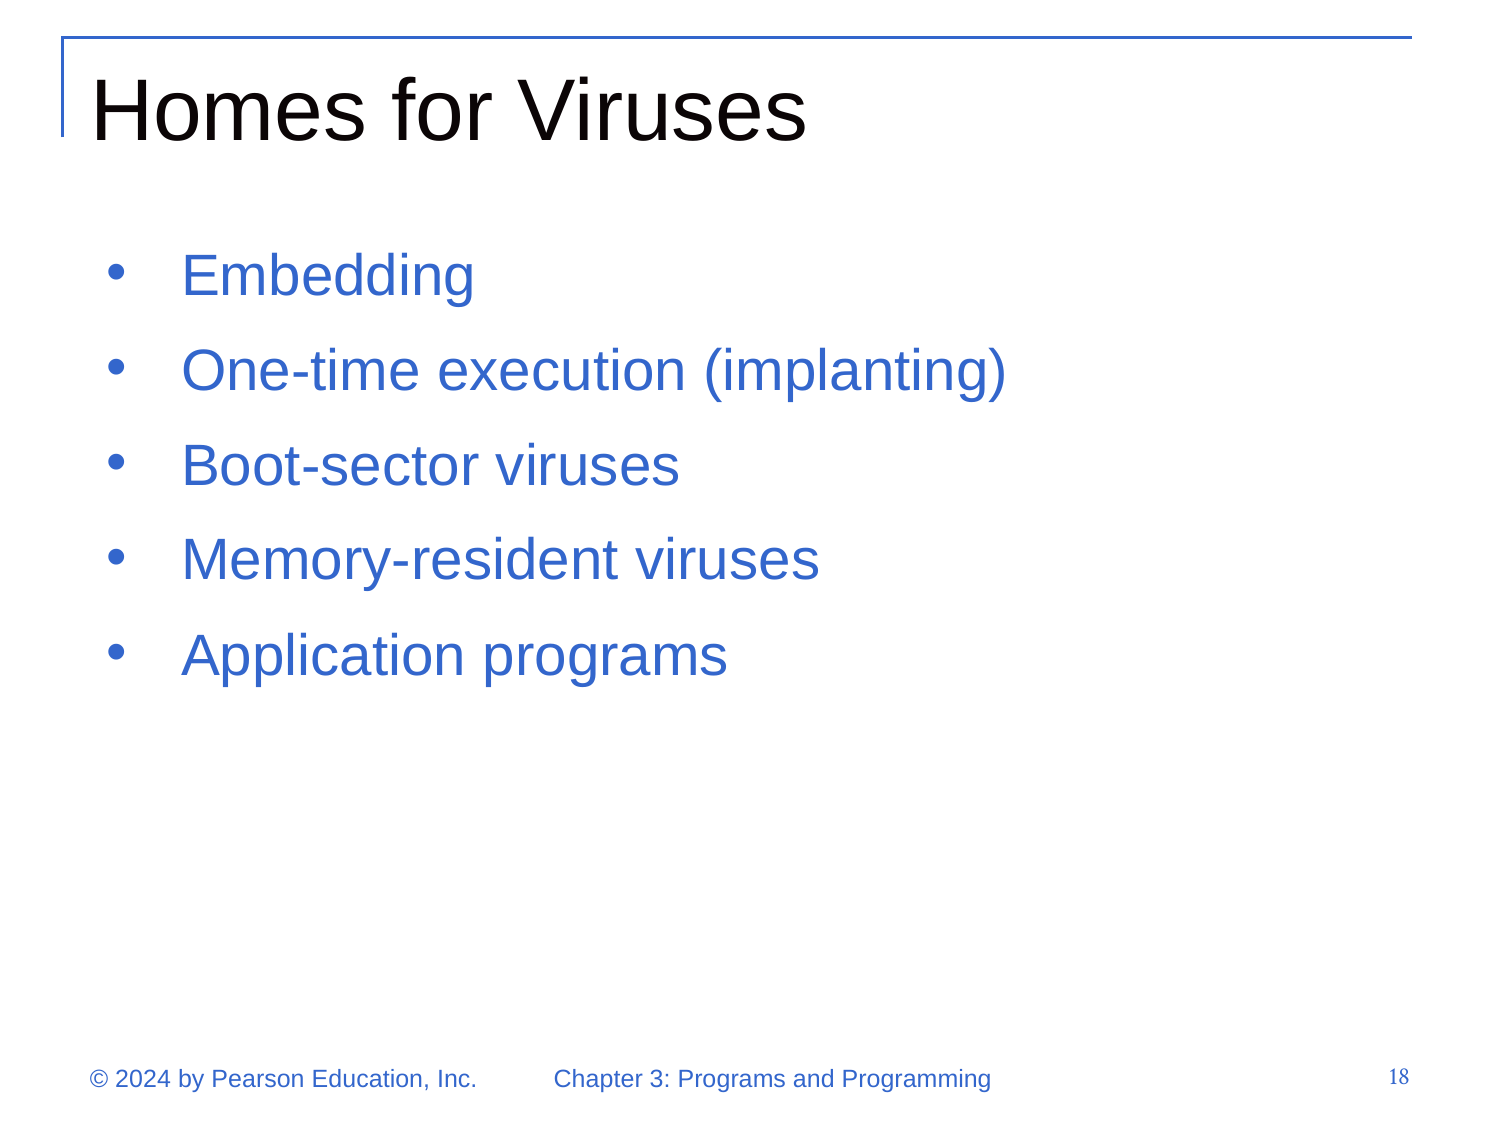

# Homes for Viruses
Embedding
One-time execution (implanting)
Boot-sector viruses
Memory-resident viruses
Application programs

18